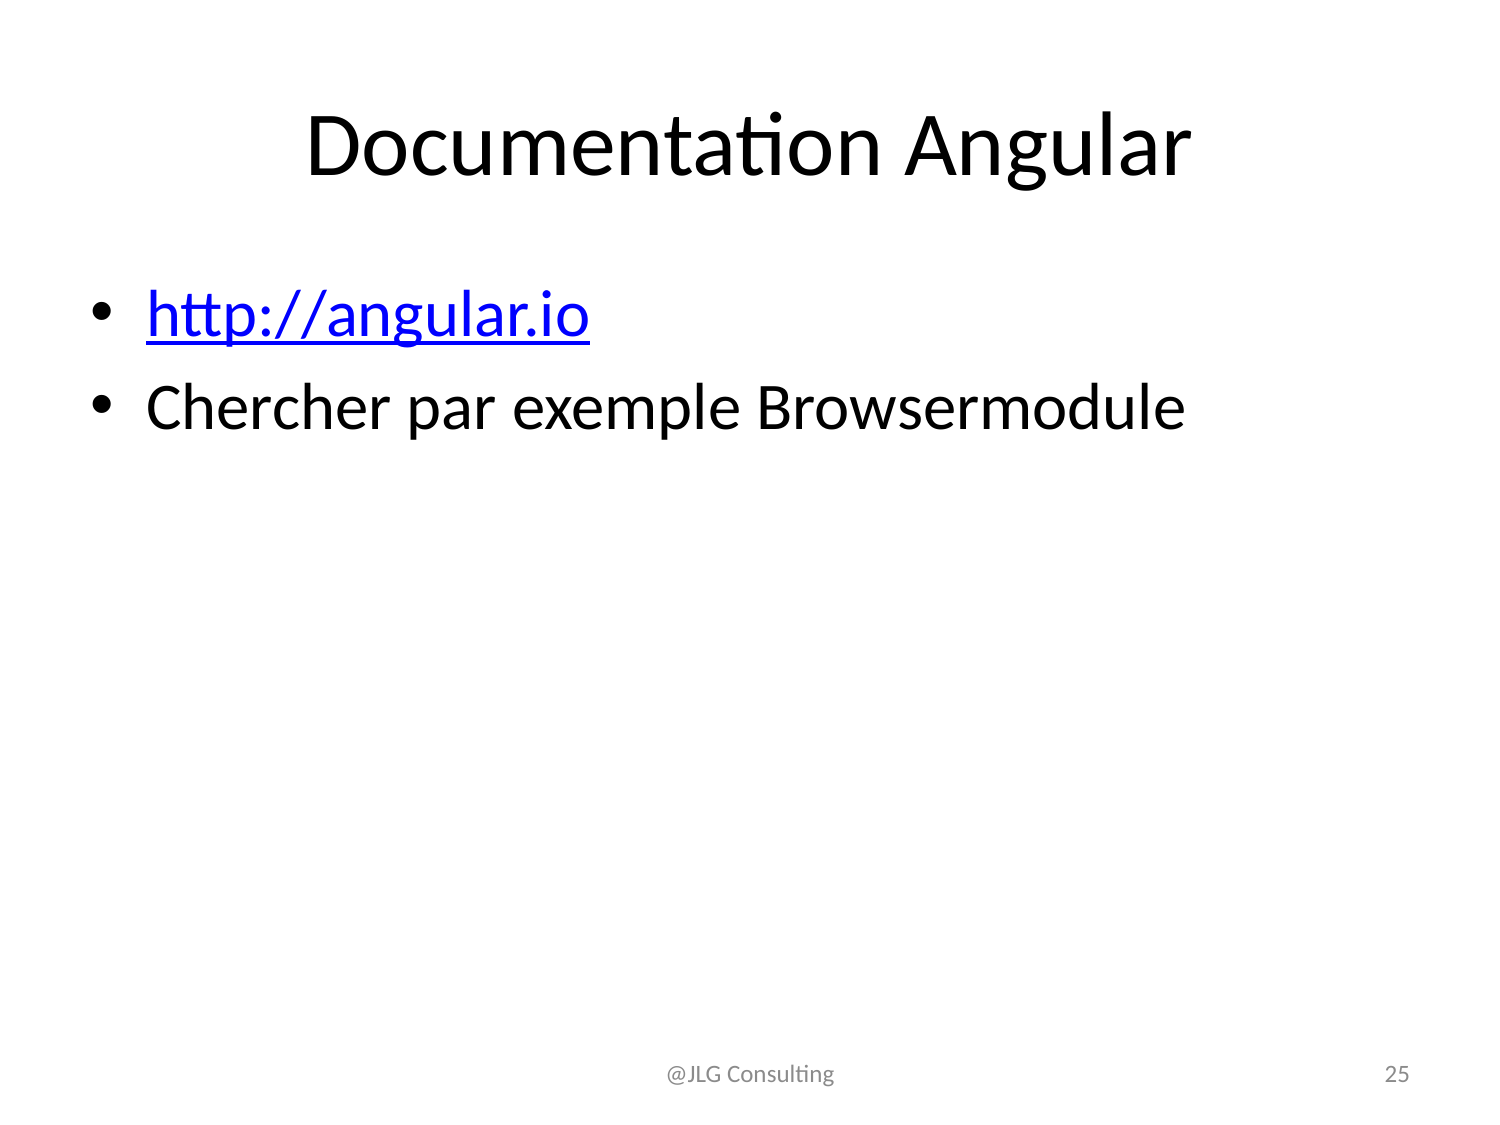

# Documentation Angular
http://angular.io
Chercher par exemple Browsermodule
@JLG Consulting
25